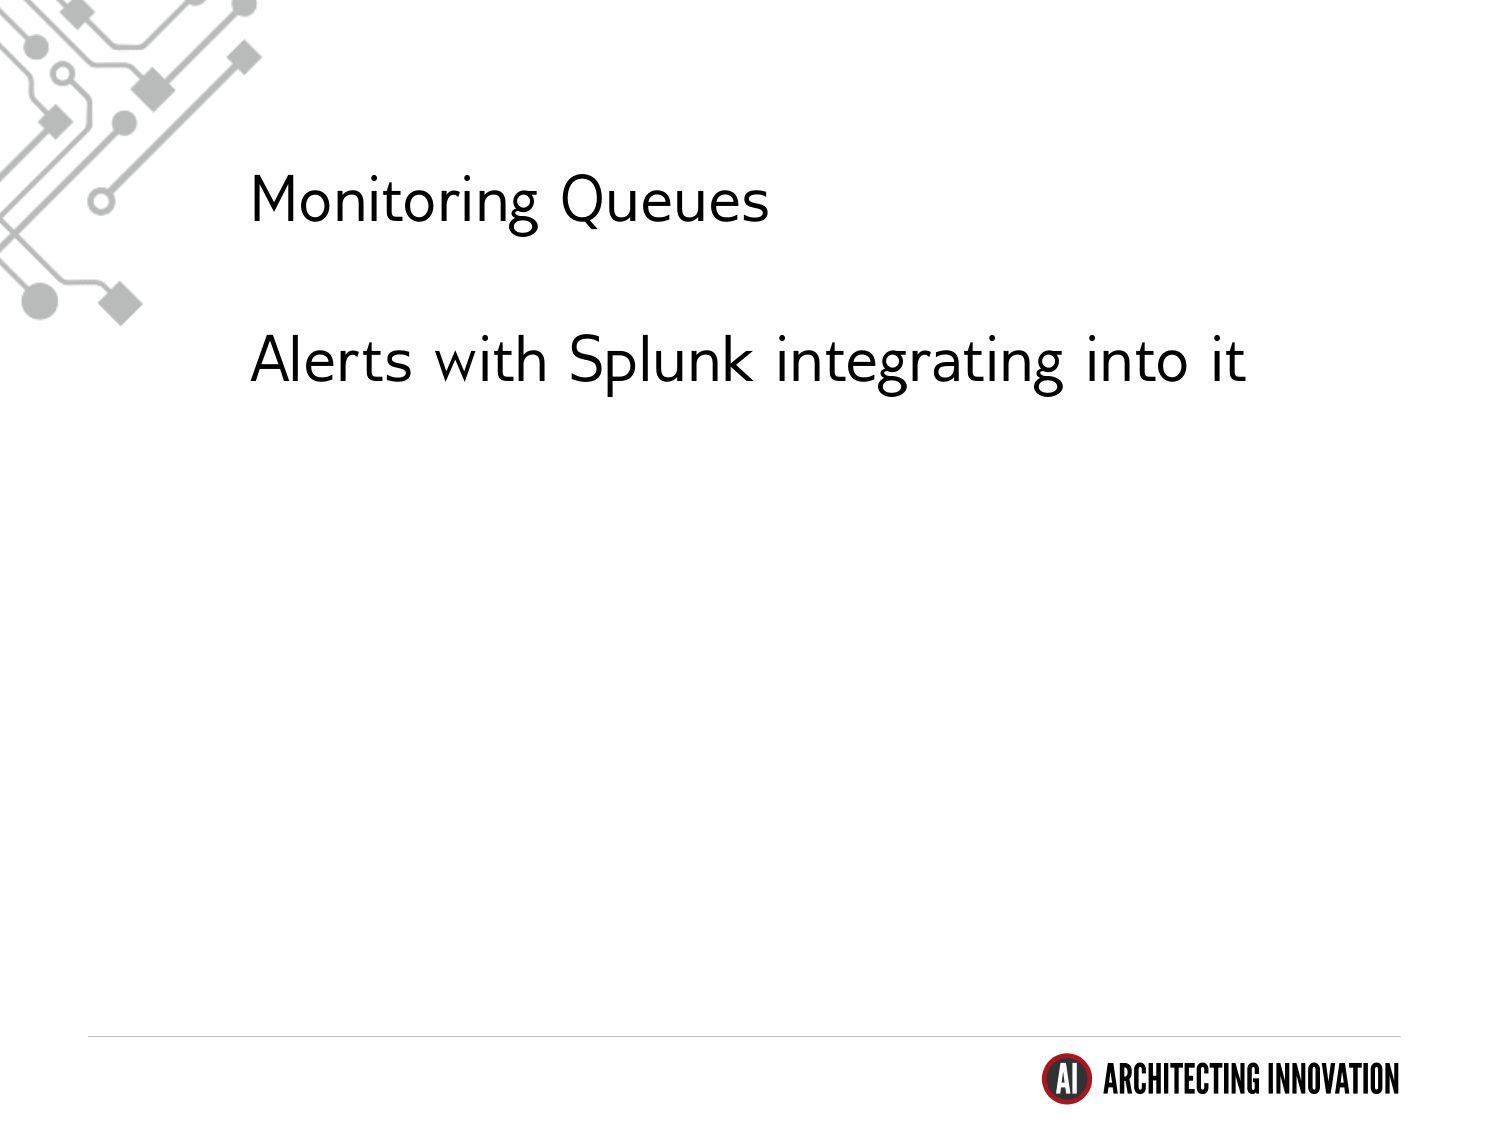

Monitoring Queues

Alerts with Splunk integrating into it